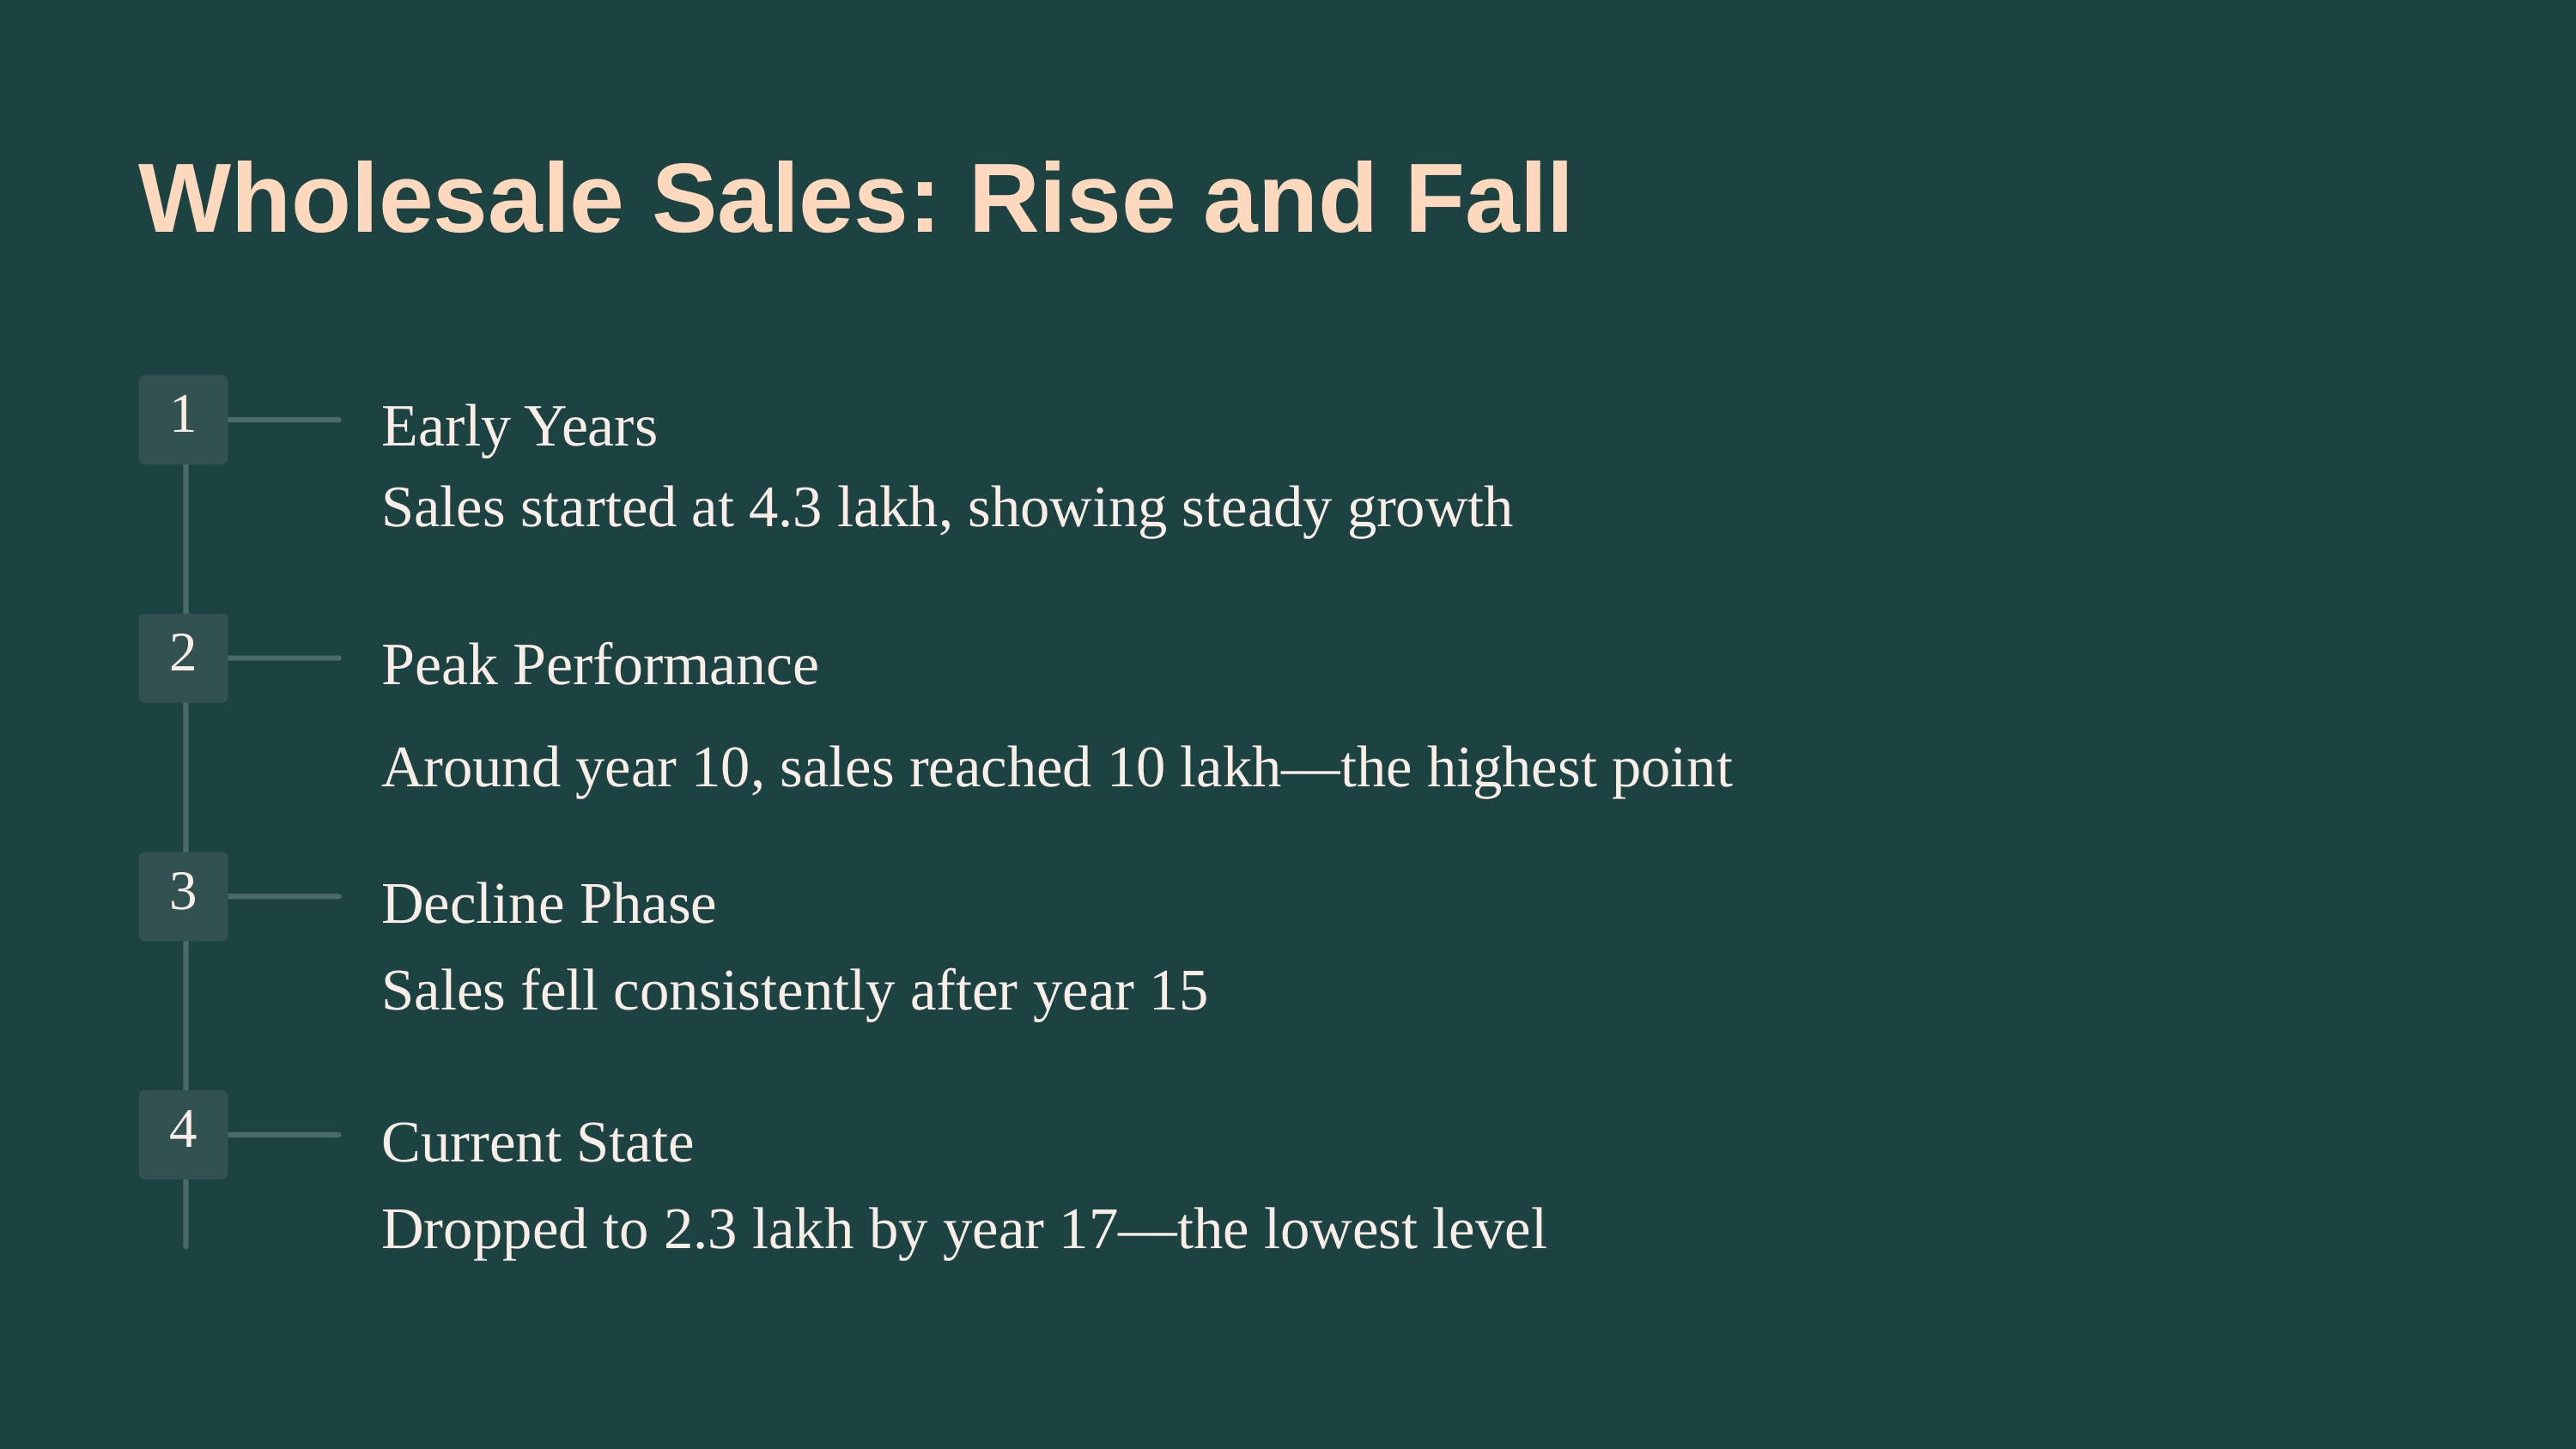

Wholesale Sales: Rise and Fall

1

2

3

4

Early Years
Sales started at 4.3 lakh, showing steady growth
Peak Performance
Around year 10, sales reached 10 lakh—the highest point
Decline Phase
Sales fell consistently after year 15
Current State
Dropped to 2.3 lakh by year 17—the lowest level